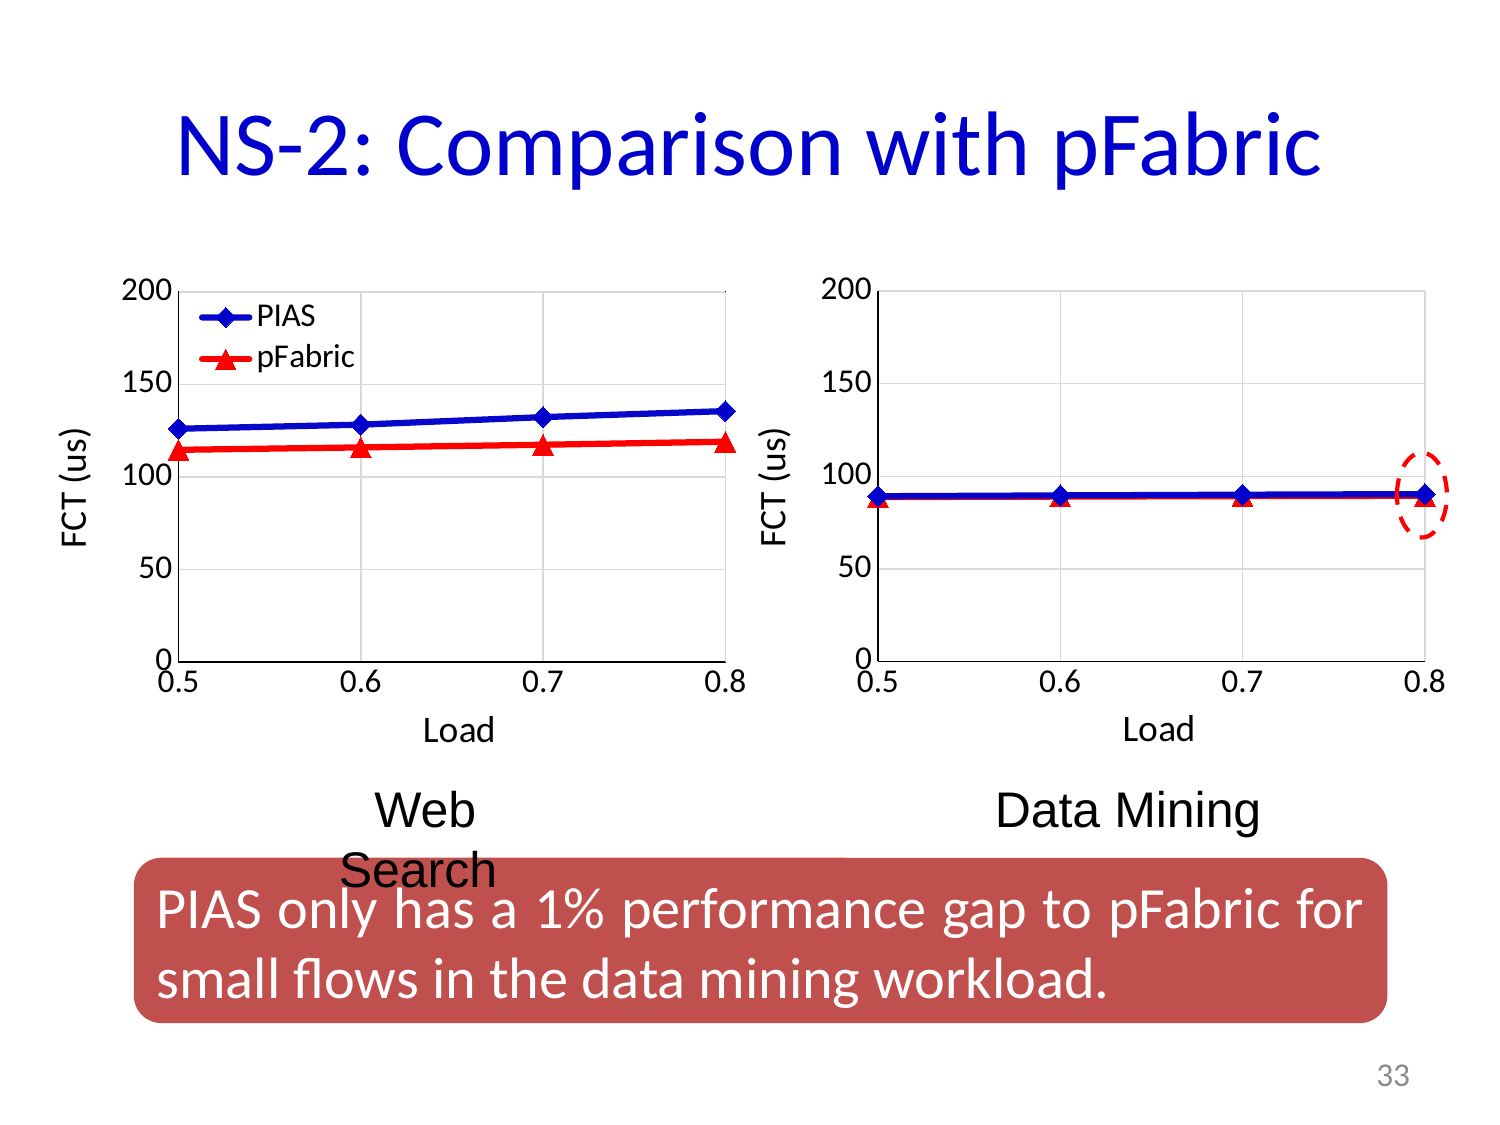

# NS-2: Comparison with pFabric

### Chart

| Category | PIAS | pFabric |
|---|---|---|

### Chart

| Category | PIAS | pFabric |
|---|---|---|
Web Search
Data Mining
PIAS only has a 1% performance gap to pFabric for small flows in the data mining workload.
33